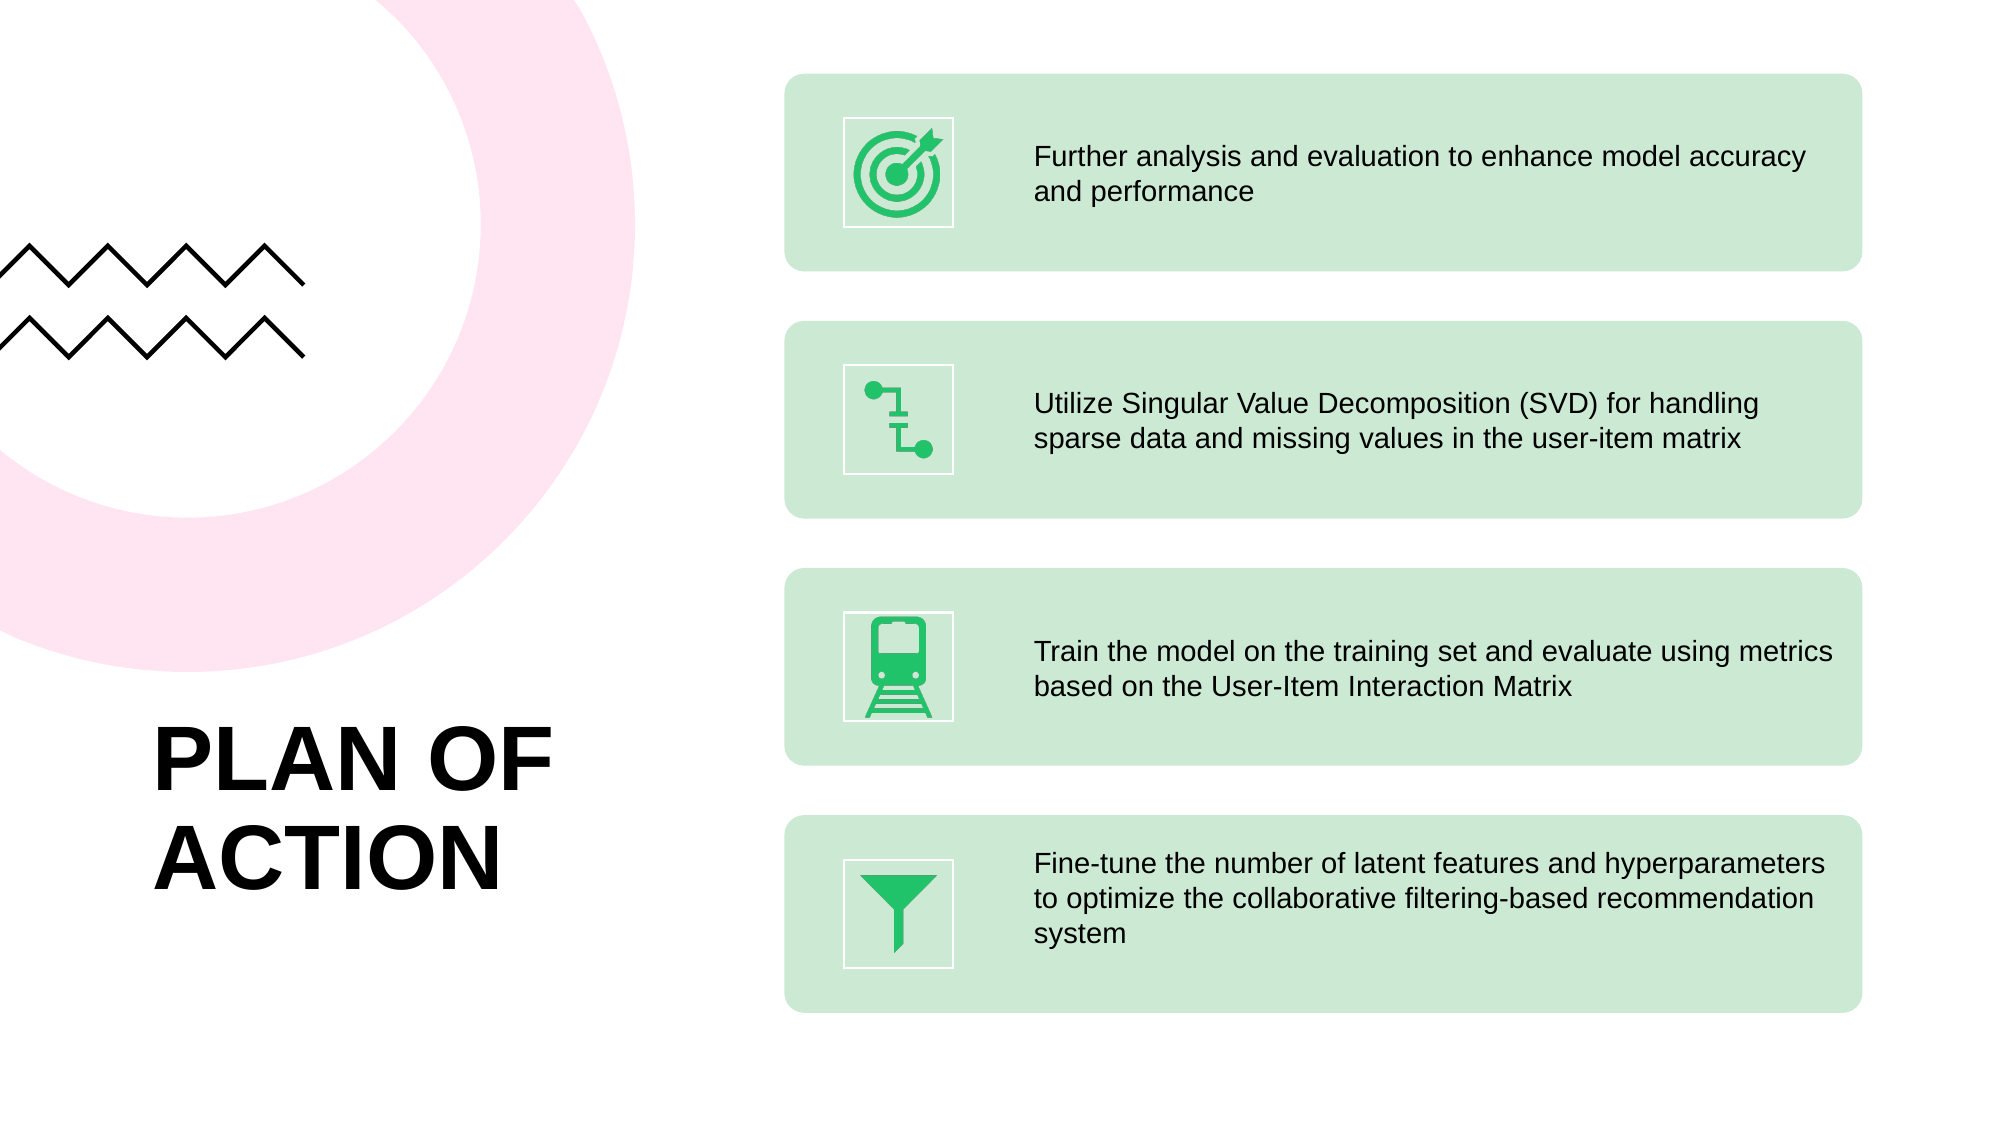

Further analysis and evaluation to enhance model accuracy and performance
Utilize Singular Value Decomposition (SVD) for handling sparse data and missing values in the user-item matrix
Train the model on the training set and evaluate using metrics based on the User-Item Interaction Matrix
Fine-tune the number of latent features and hyperparameters to optimize the collaborative filtering-based recommendation system

# PLAN OF ACTION